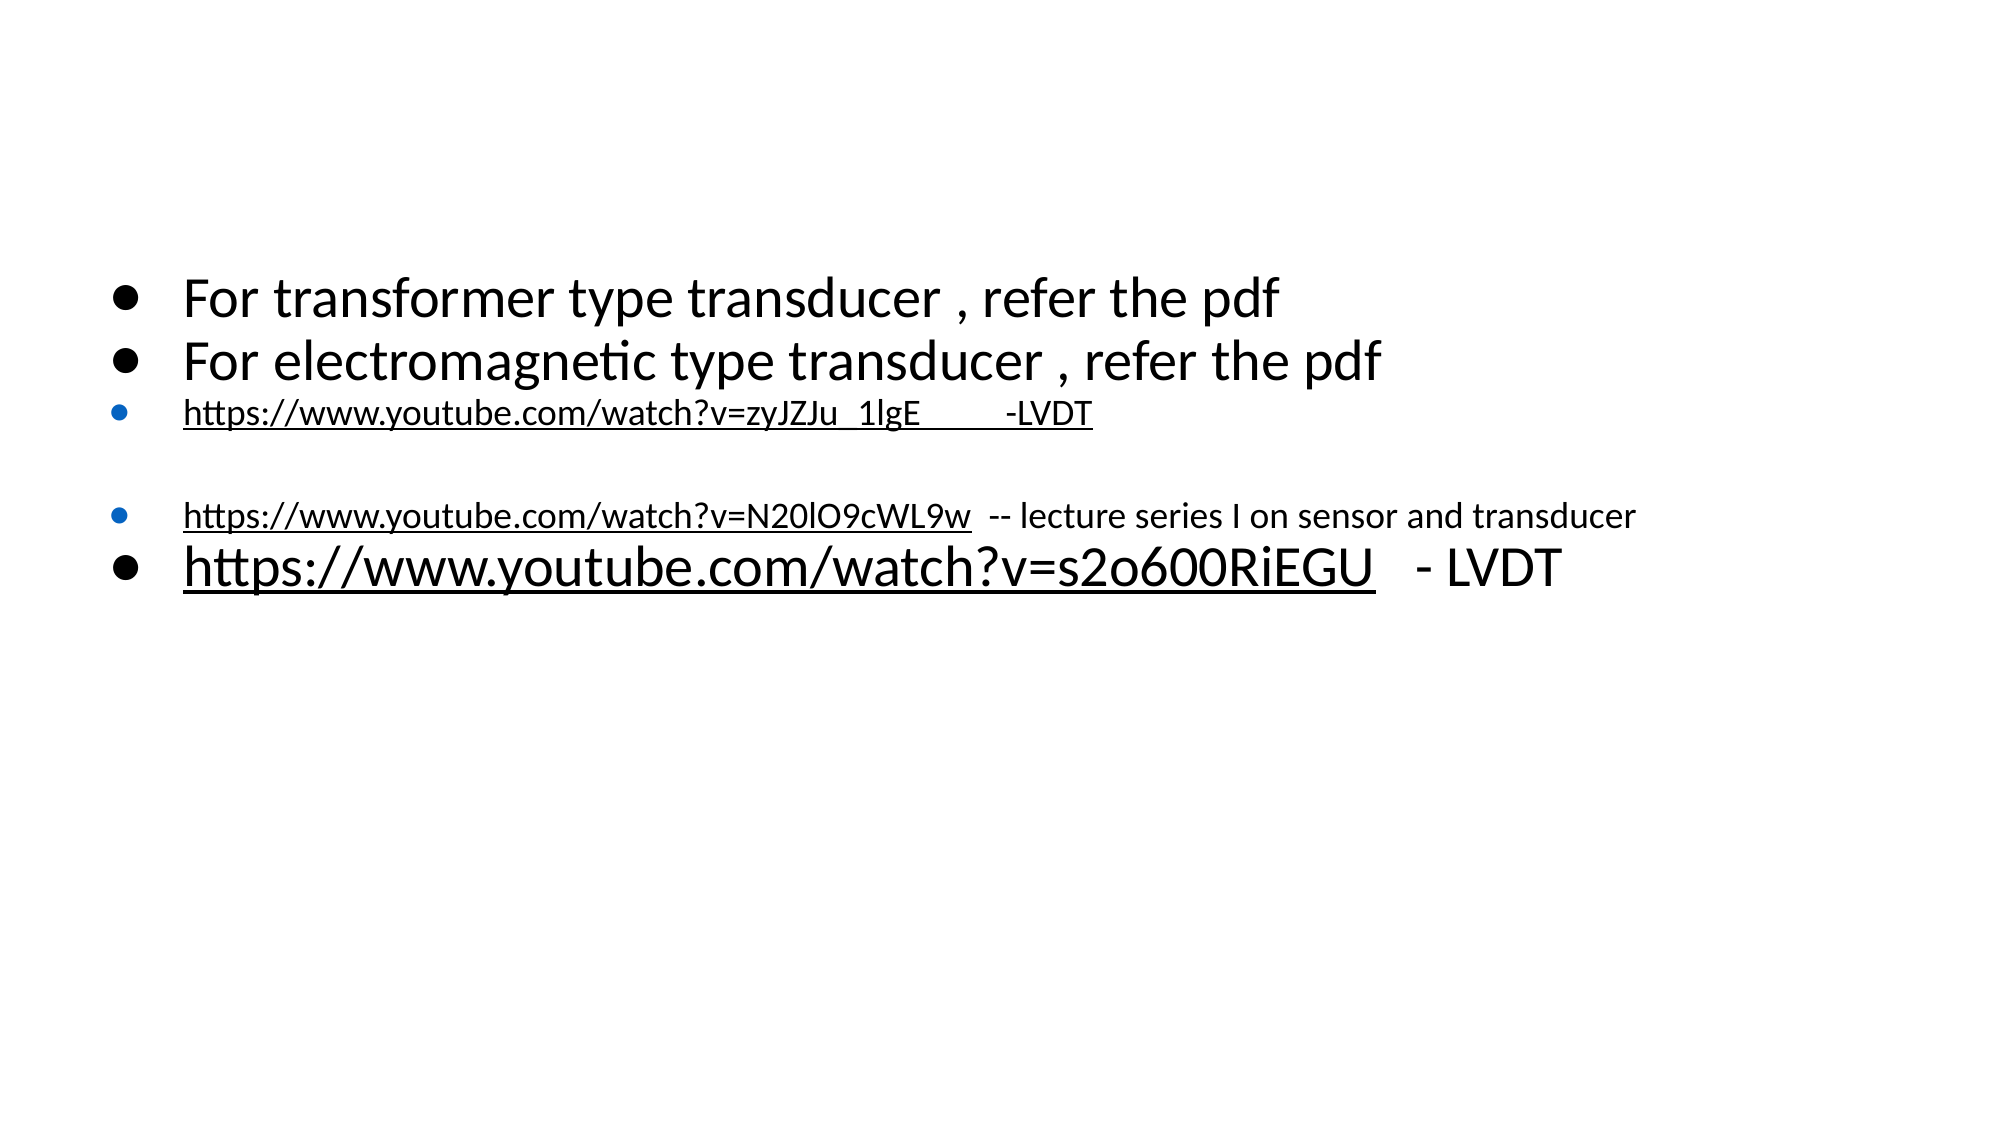

#
For transformer type transducer , refer the pdf
For electromagnetic type transducer , refer the pdf
https://www.youtube.com/watch?v=zyJZJu_1lgE          -LVDT

https://www.youtube.com/watch?v=N20lO9cWL9w  -- lecture series I on sensor and transducer
https://www.youtube.com/watch?v=s2o600RiEGU   - LVDT